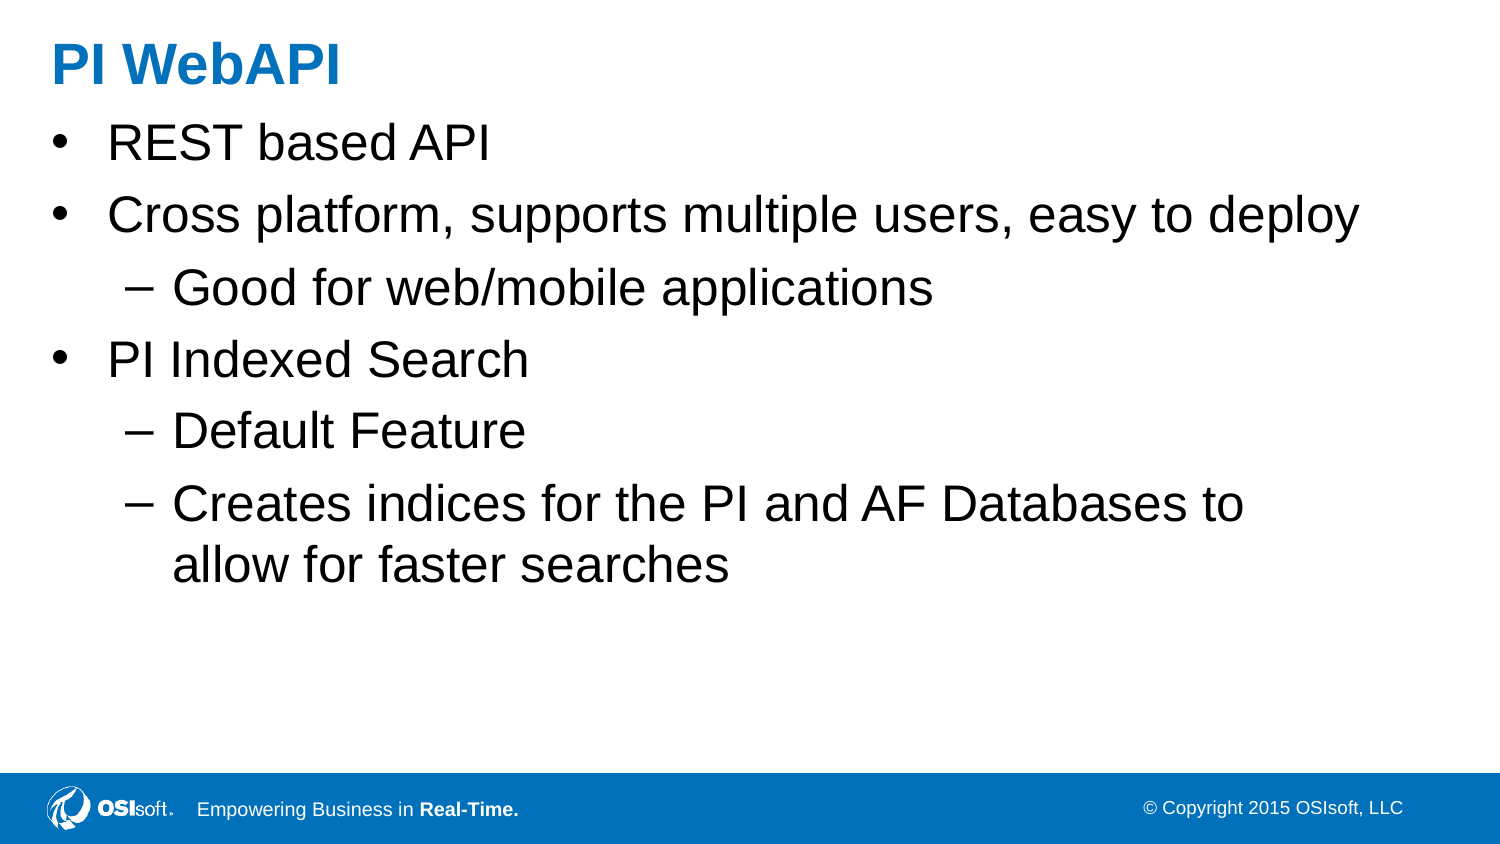

# PI WebAPI
REST based API
Cross platform, supports multiple users, easy to deploy
Good for web/mobile applications
PI Indexed Search
Default Feature
Creates indices for the PI and AF Databases to allow for faster searches